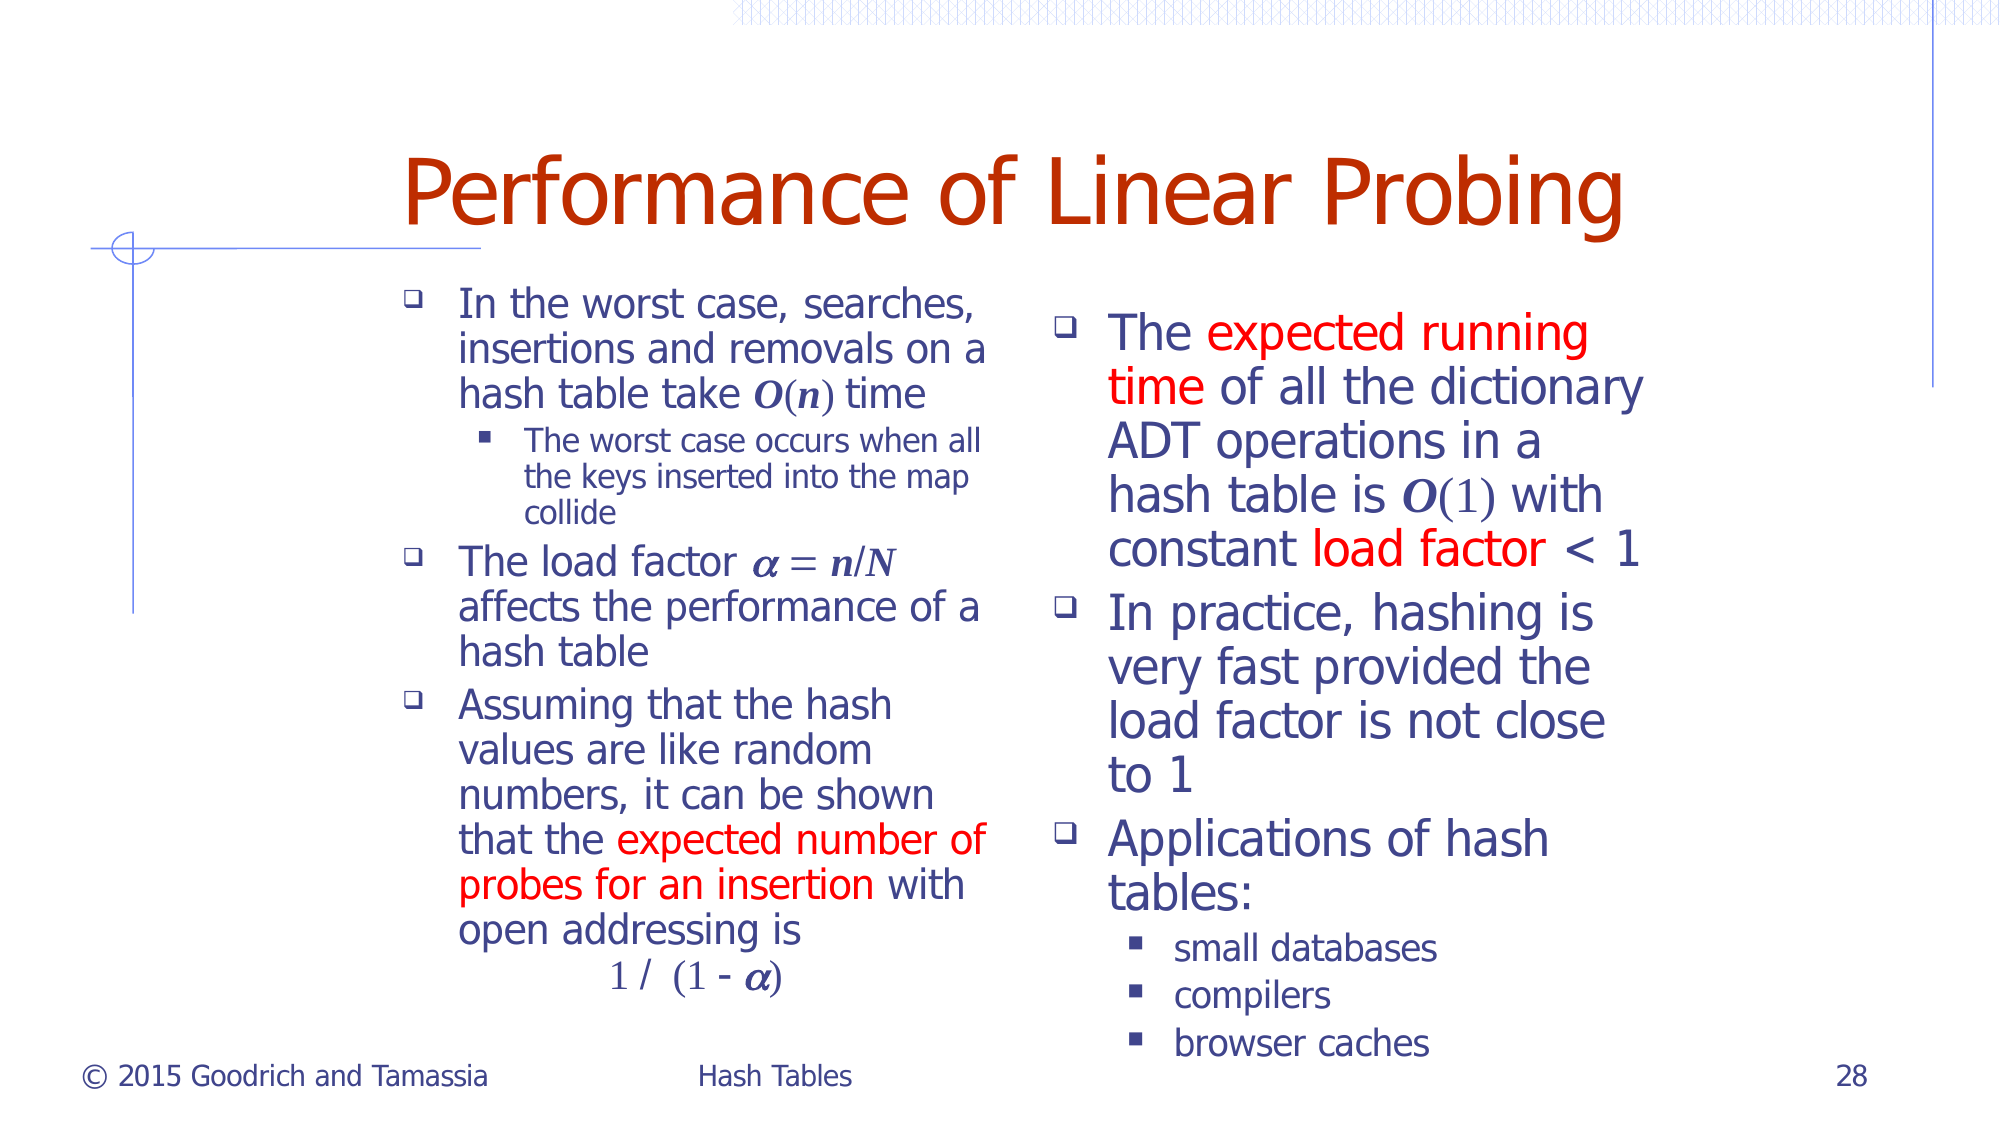

# Performance of Linear Probing
In the worst case, searches, insertions and removals on a hash table take O(n) time
The worst case occurs when all the keys inserted into the map collide
The load factor α = n/N affects the performance of a hash table
Assuming that the hash values are like random numbers, it can be shown that the expected number of probes for an insertion with open addressing is
	1 / (1 − α)

The expected running time of all the dictionary ADT operations in a hash table is O(1) with constant load factor < 1
In practice, hashing is very fast provided the load factor is not close to 1
Applications of hash tables:
small databases
compilers
browser caches
© 2015 Goodrich and Tamassia
Hash Tables
28